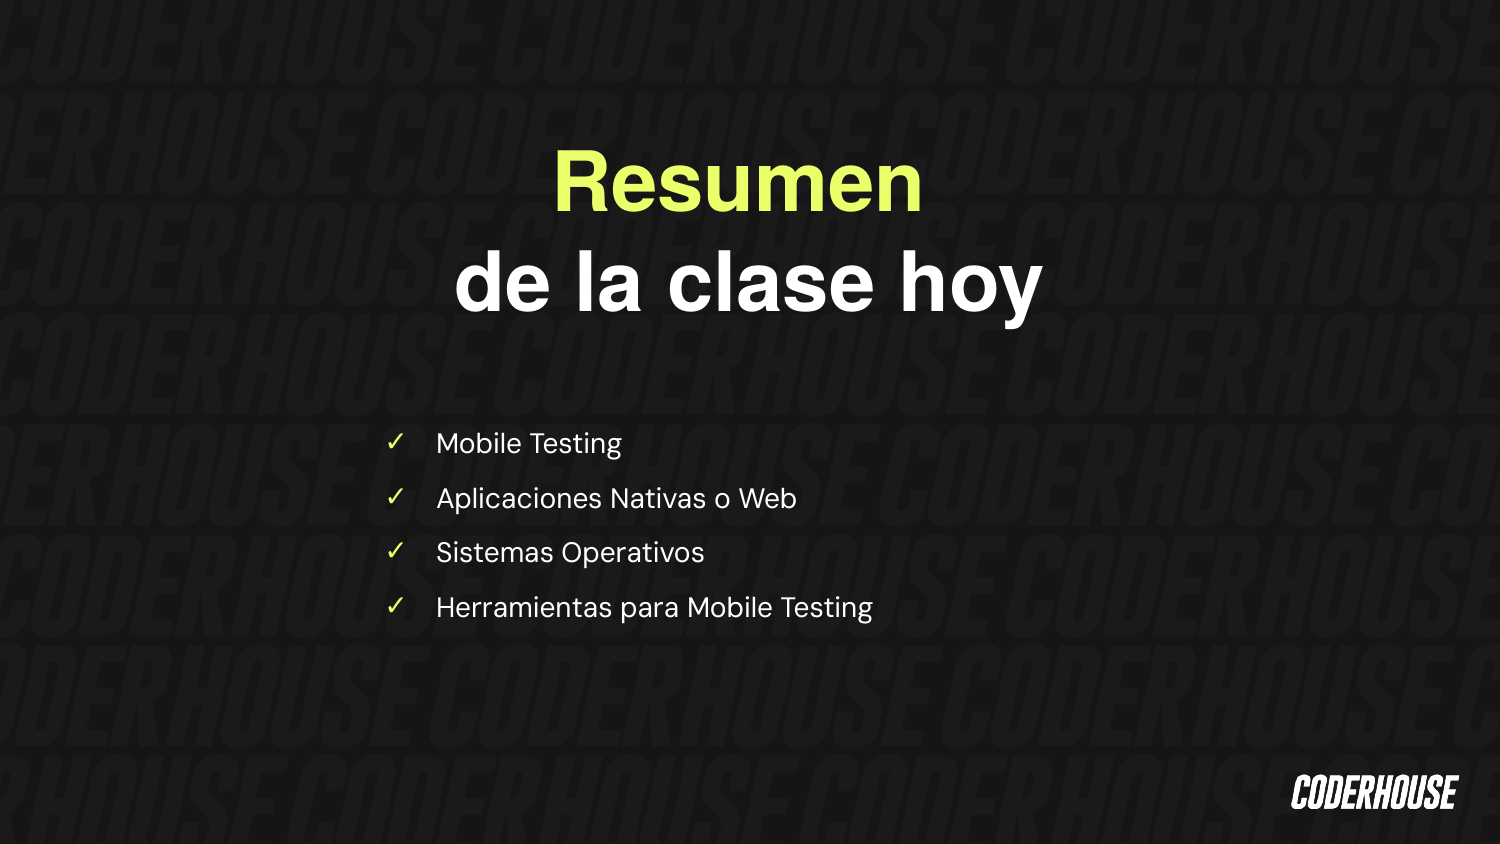

Resumen
de la clase hoy
Mobile Testing
Aplicaciones Nativas o Web
Sistemas Operativos
Herramientas para Mobile Testing